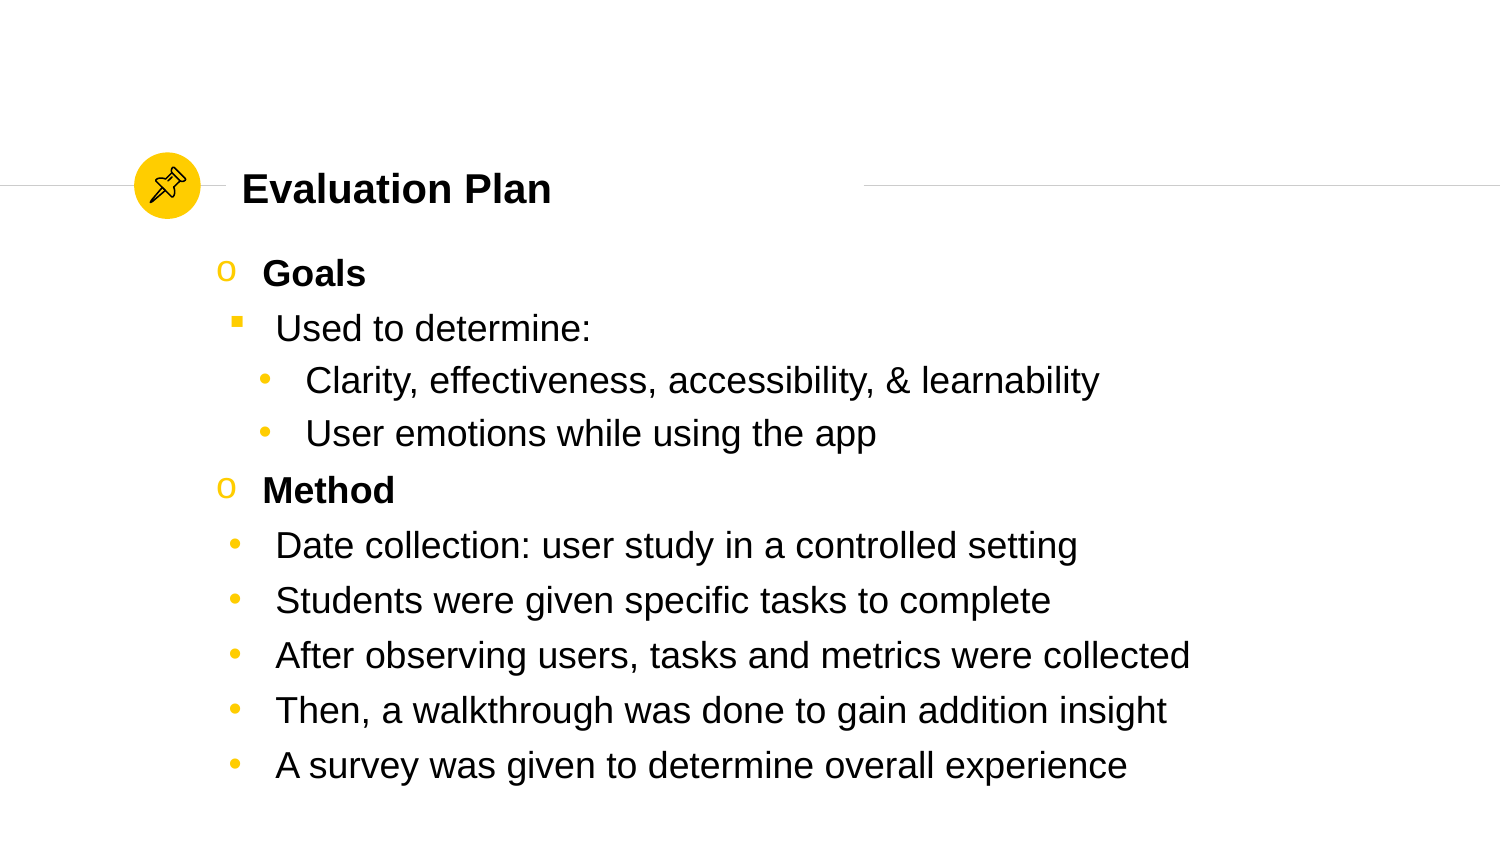

# Evaluation Plan

Goals
Used to determine:
Clarity, effectiveness, accessibility, & learnability
User emotions while using the app
Method
Date collection: user study in a controlled setting
Students were given specific tasks to complete
After observing users, tasks and metrics were collected
Then, a walkthrough was done to gain addition insight
A survey was given to determine overall experience